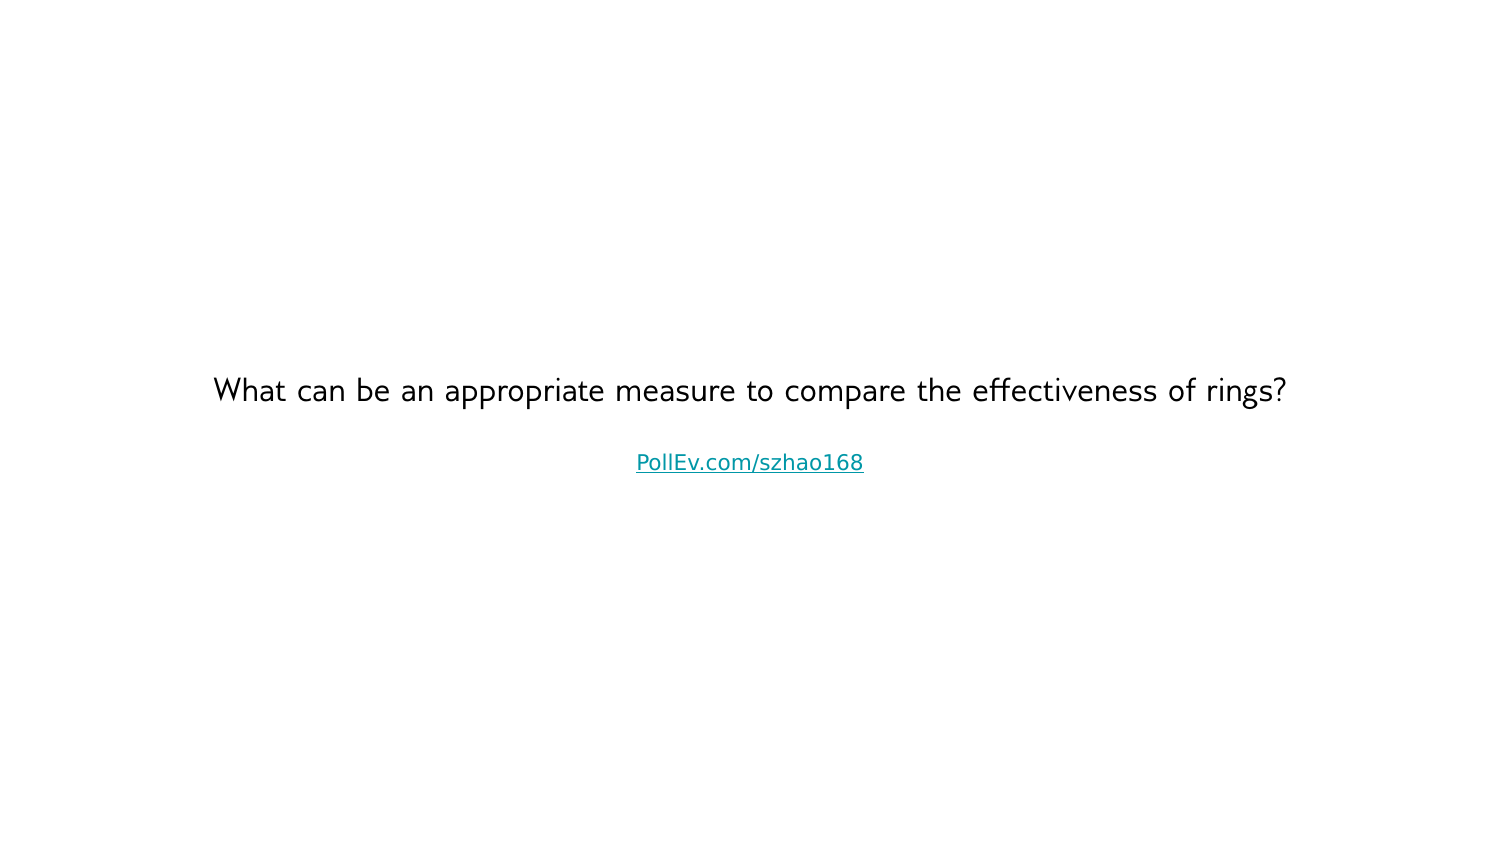

# What can be an appropriate measure to compare the effectiveness of rings?

PollEv.com/szhao168